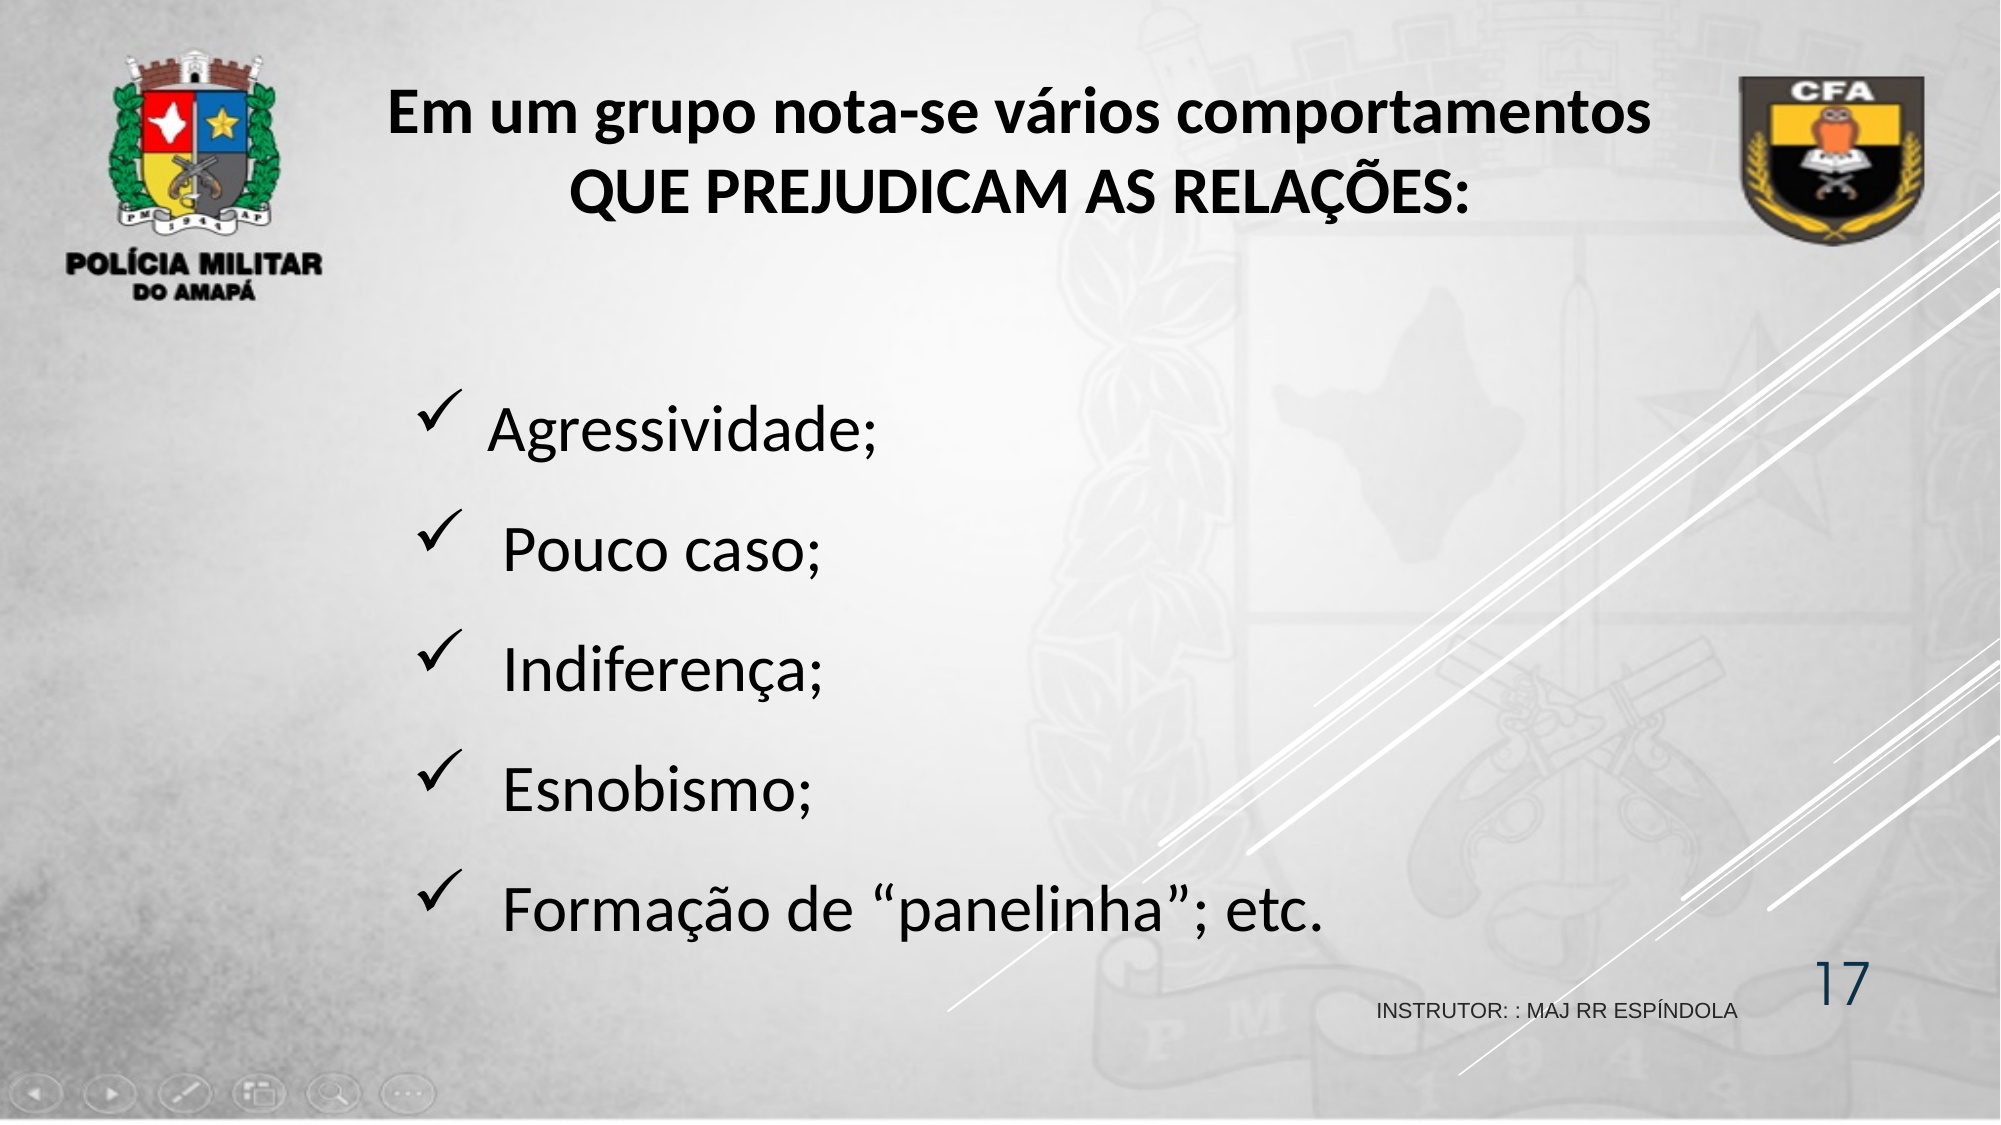

Em um grupo nota-se vários comportamentos QUE PREJUDICAM AS RELAÇÕES:
Agressividade;
 Pouco caso;
 Indiferença;
 Esnobismo;
 Formação de “panelinha”; etc.
17
INSTRUTOR: : MAJ RR ESPÍNDOLA